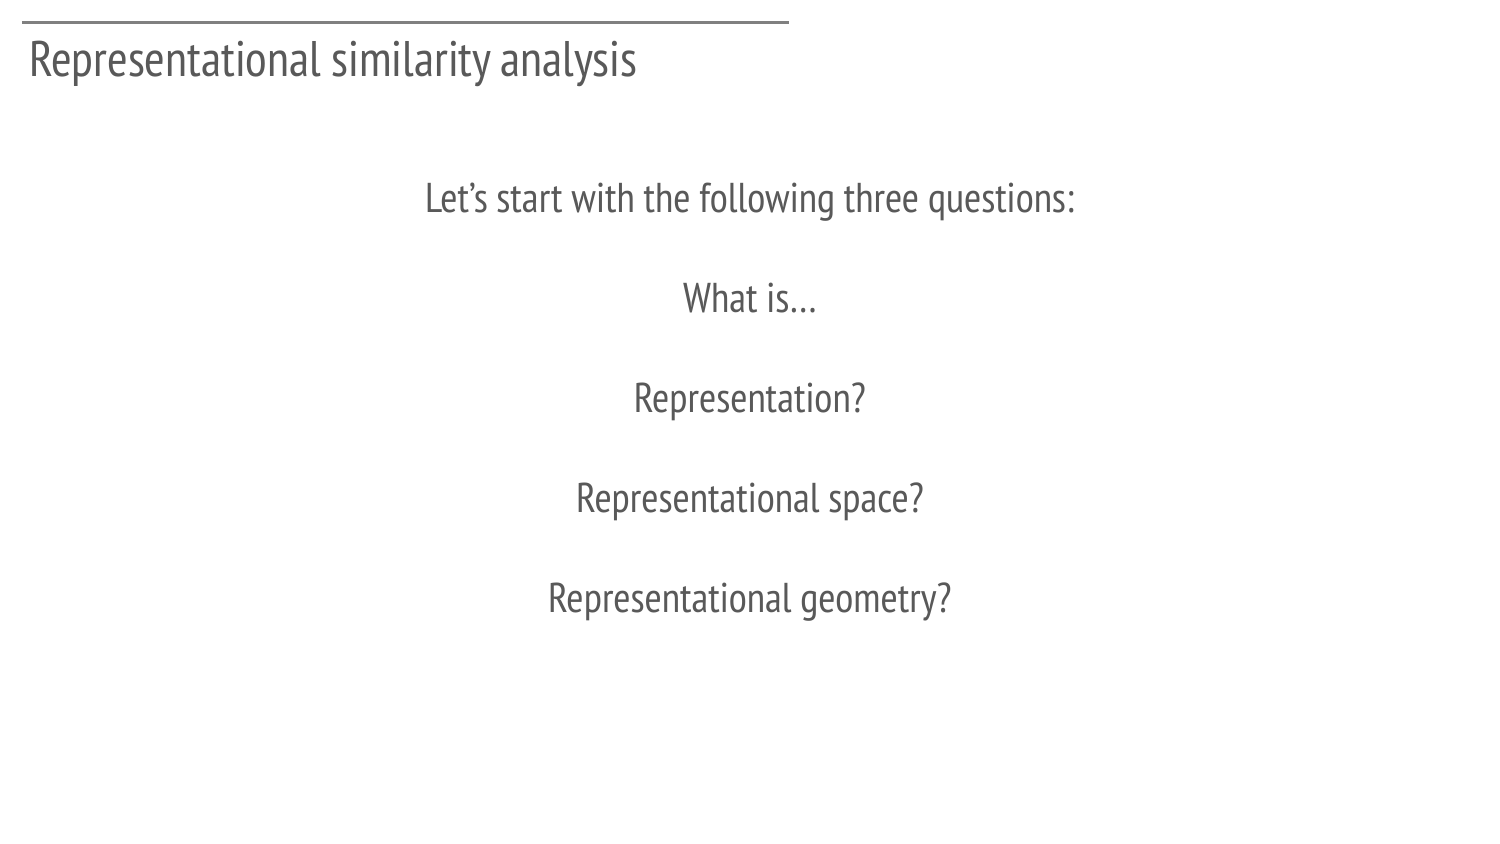

Representational similarity analysis
Let’s start with the following three questions:

What is…

Representation?

Representational space?

Representational geometry?